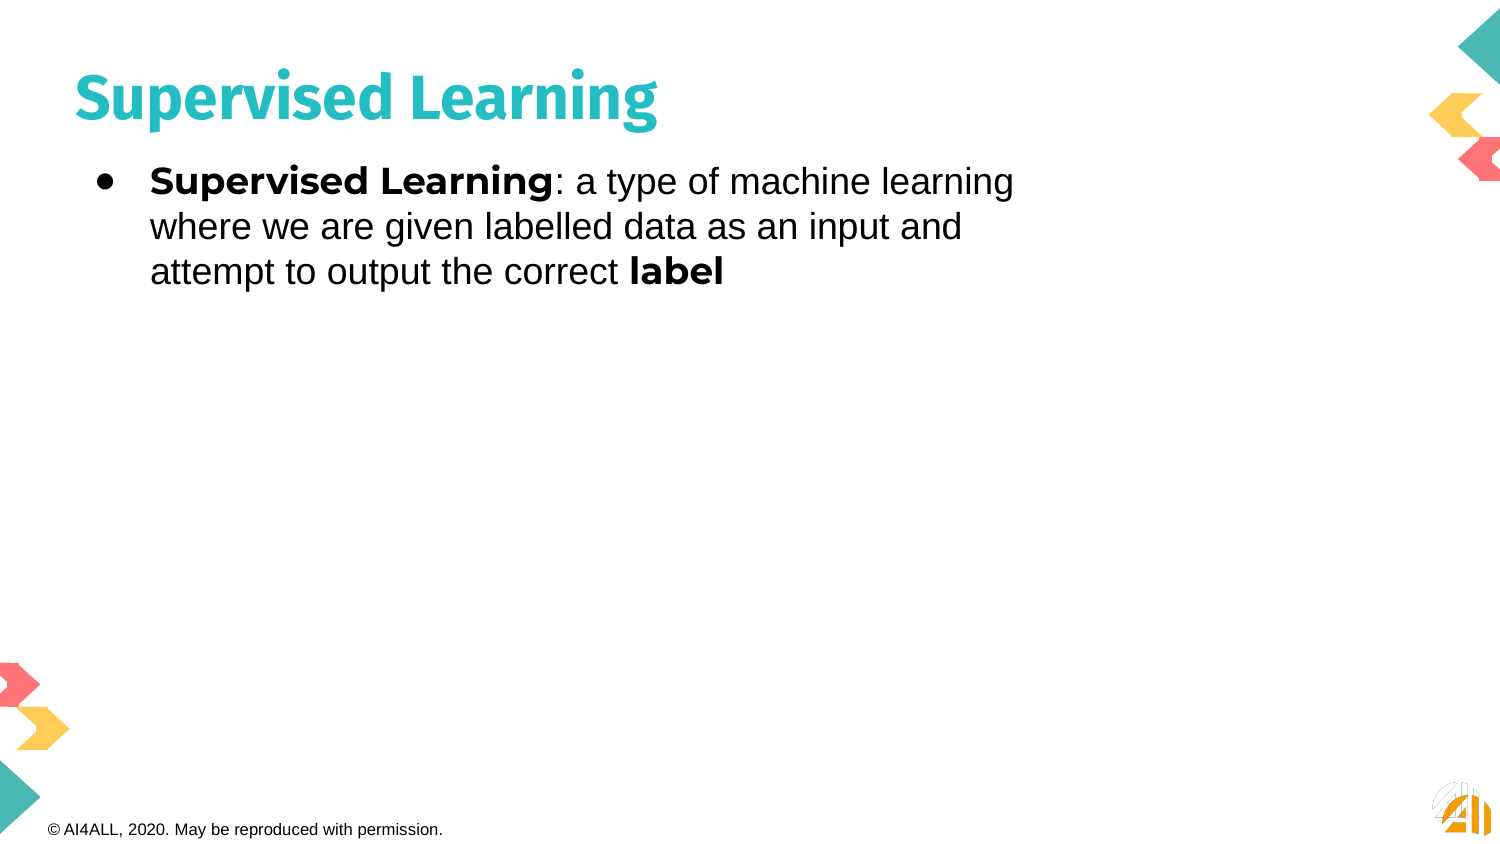

# Supervised Learning
Supervised Learning: a type of machine learning where we are given labelled data as an input and attempt to output the correct label